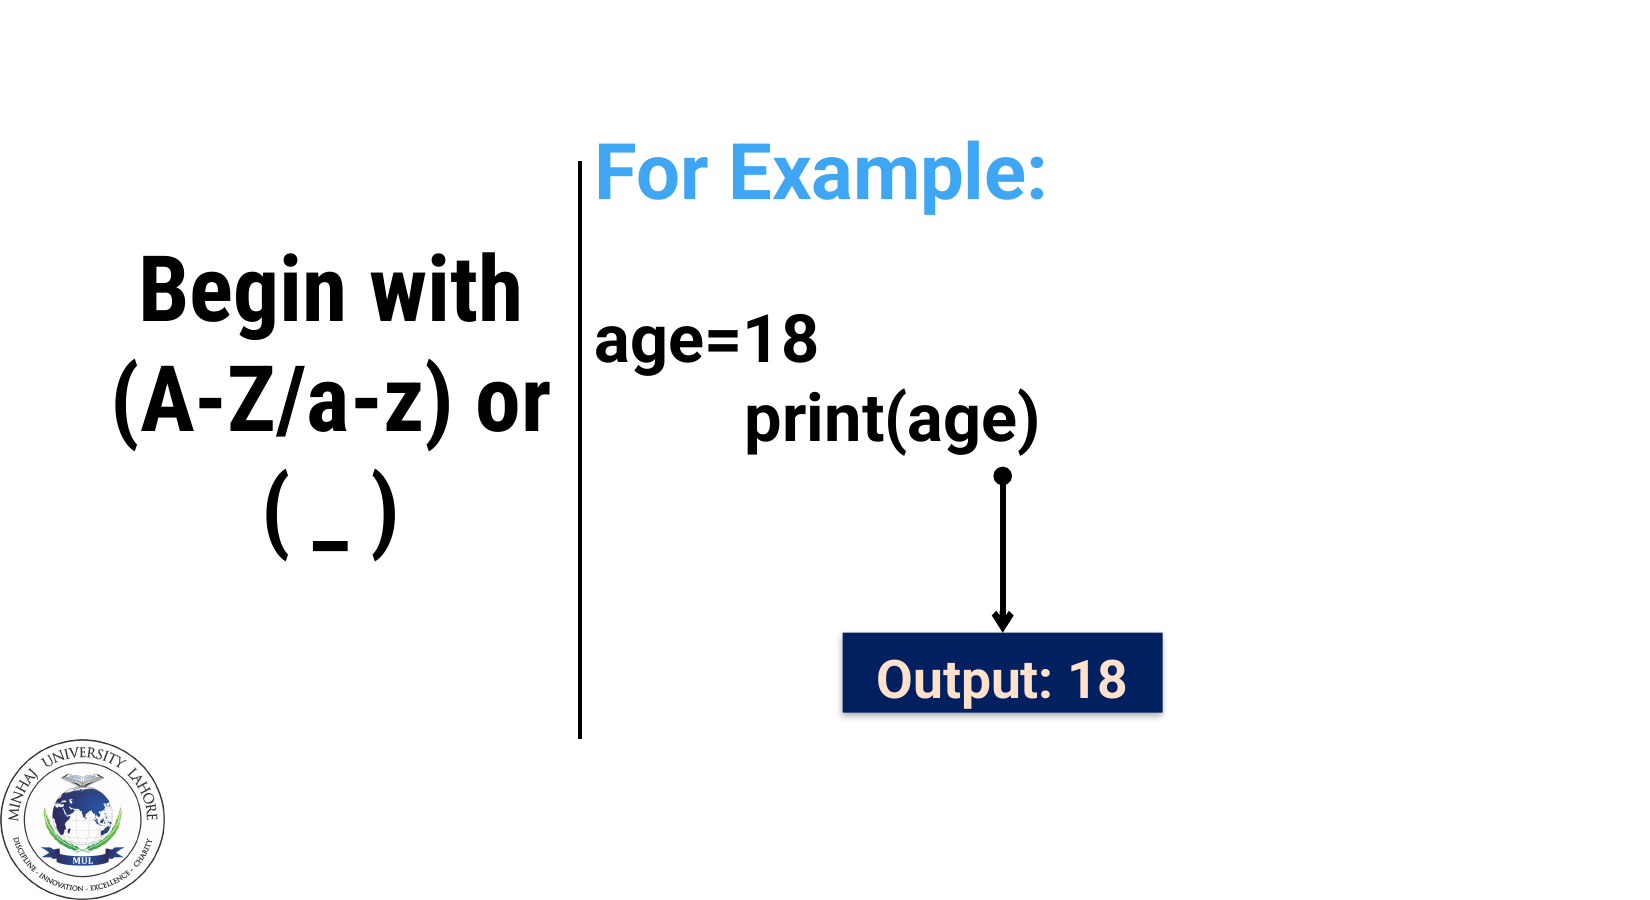

# Begin with (A-Z/a-z) or ( _ )
For Example:

age=18
	print(age)

Output: 18